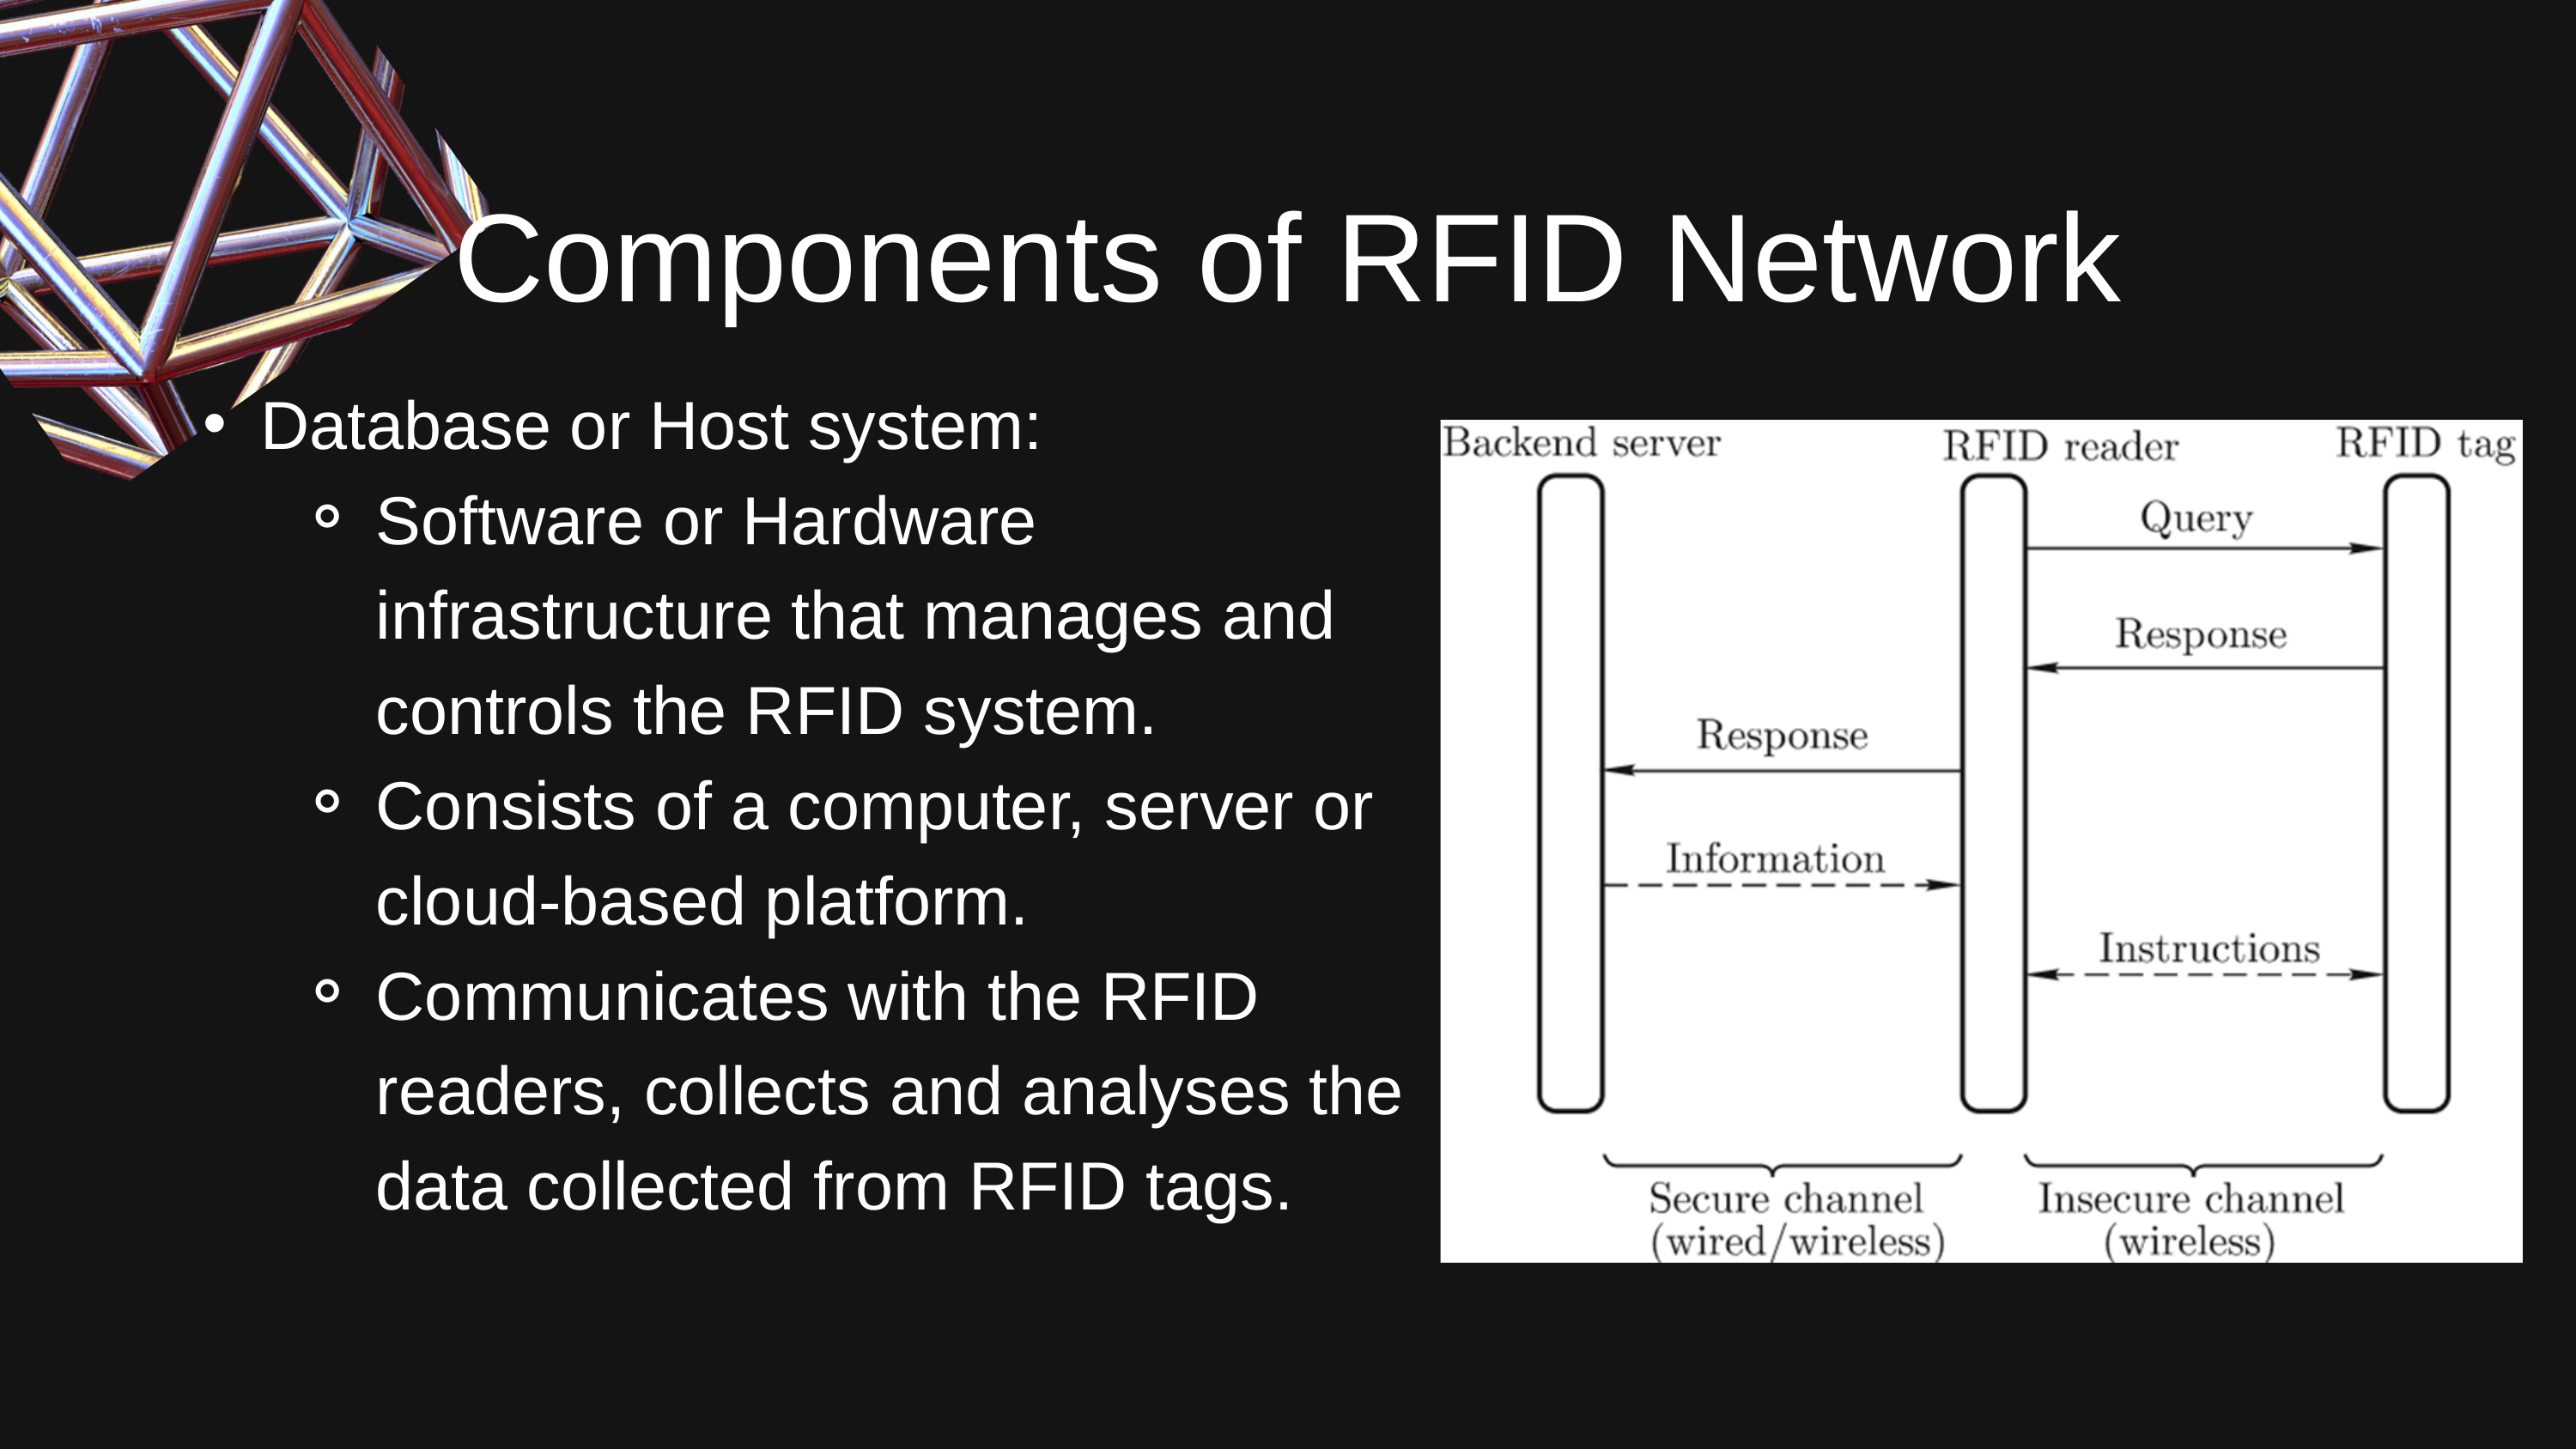

Components of RFID Network
Database or Host system:
Software or Hardware infrastructure that manages and controls the RFID system.
Consists of a computer, server or cloud-based platform.
Communicates with the RFID readers, collects and analyses the data collected from RFID tags.